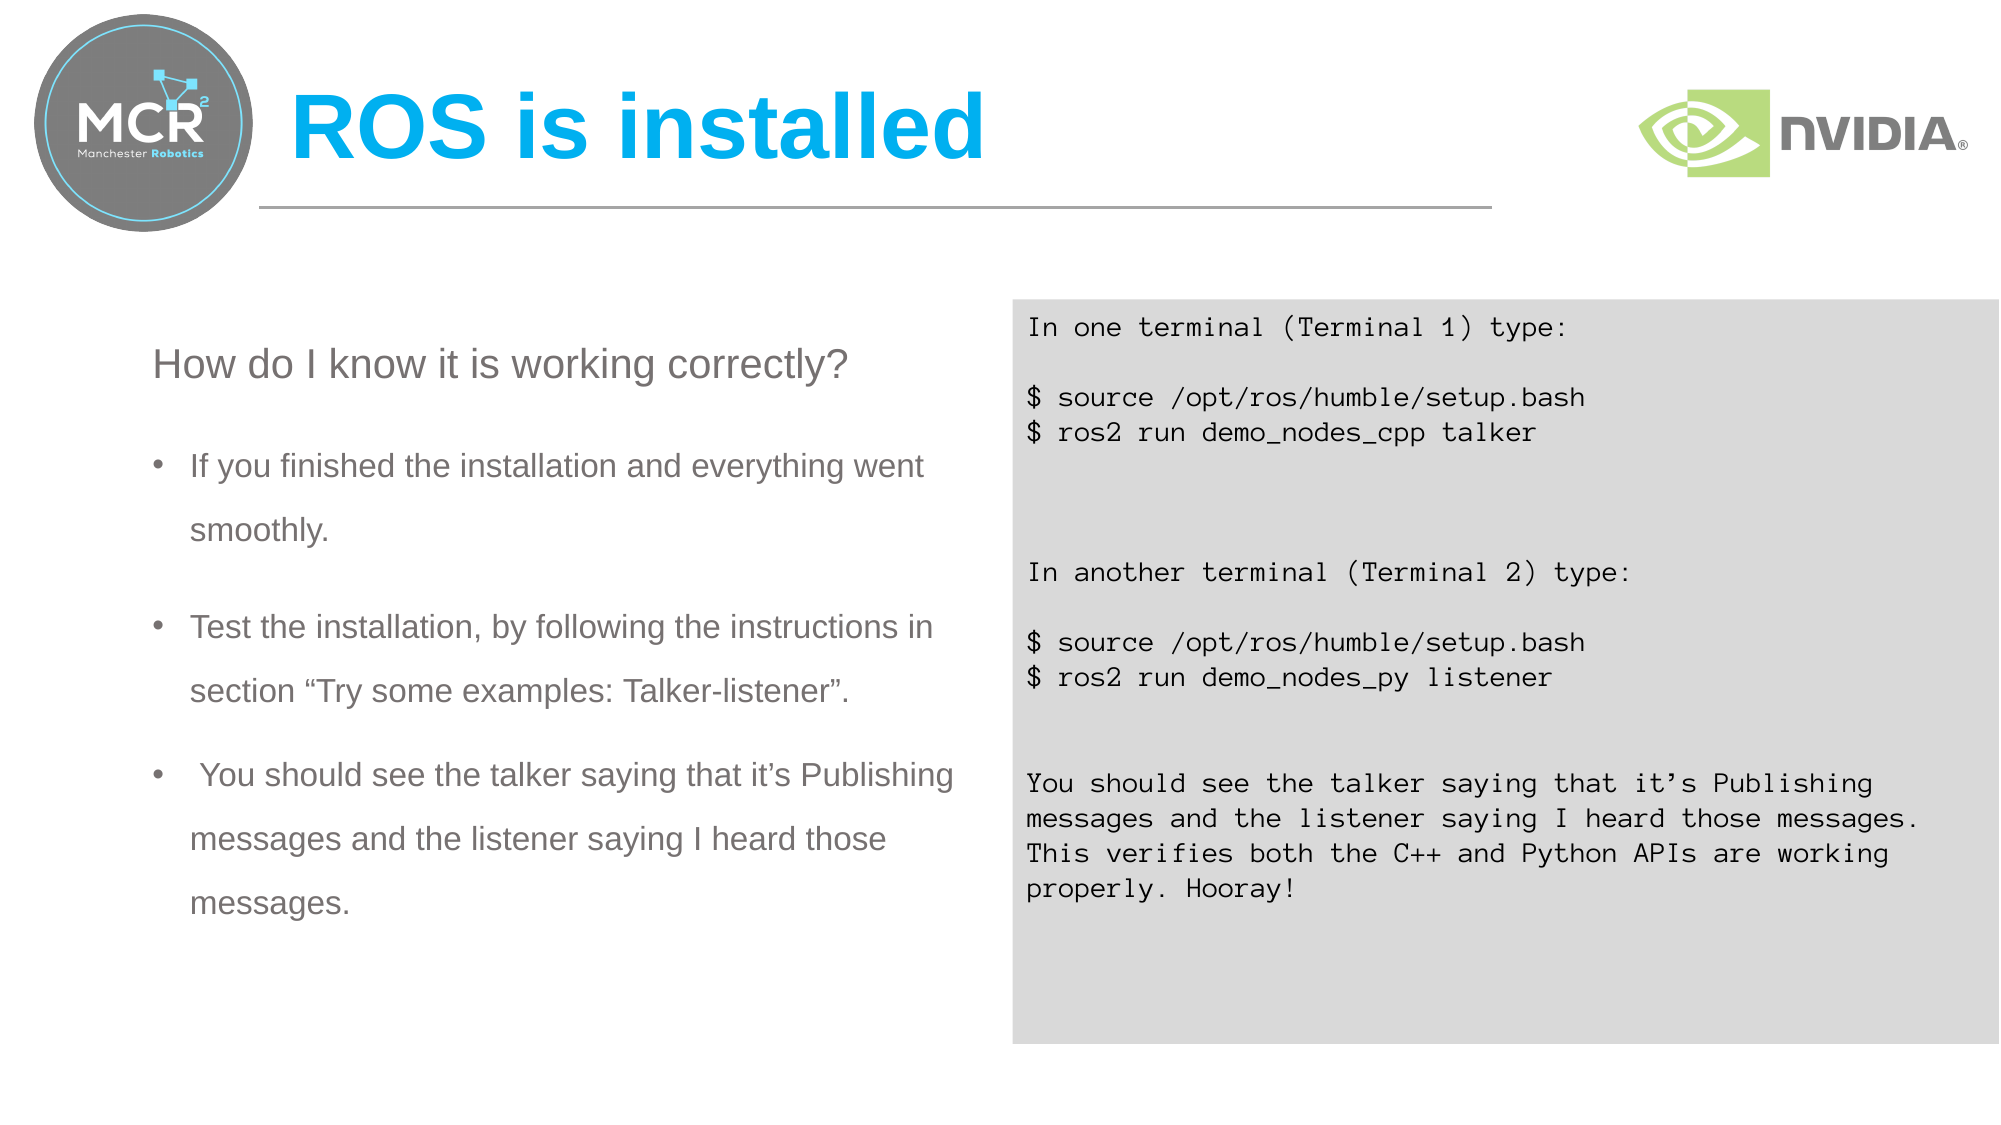

# ROS is installed
How do I know it is working correctly?
If you finished the installation and everything went smoothly.
Test the installation, by following the instructions in section “Try some examples: Talker-listener”.
 You should see the talker saying that it’s Publishing messages and the listener saying I heard those messages.

In one terminal (Terminal 1) type:

$ source /opt/ros/humble/setup.bash
$ ros2 run demo_nodes_cpp talker

In another terminal (Terminal 2) type:

$ source /opt/ros/humble/setup.bash
$ ros2 run demo_nodes_py listener

You should see the talker saying that it’s Publishing messages and the listener saying I heard those messages. This verifies both the C++ and Python APIs are working properly. Hooray!